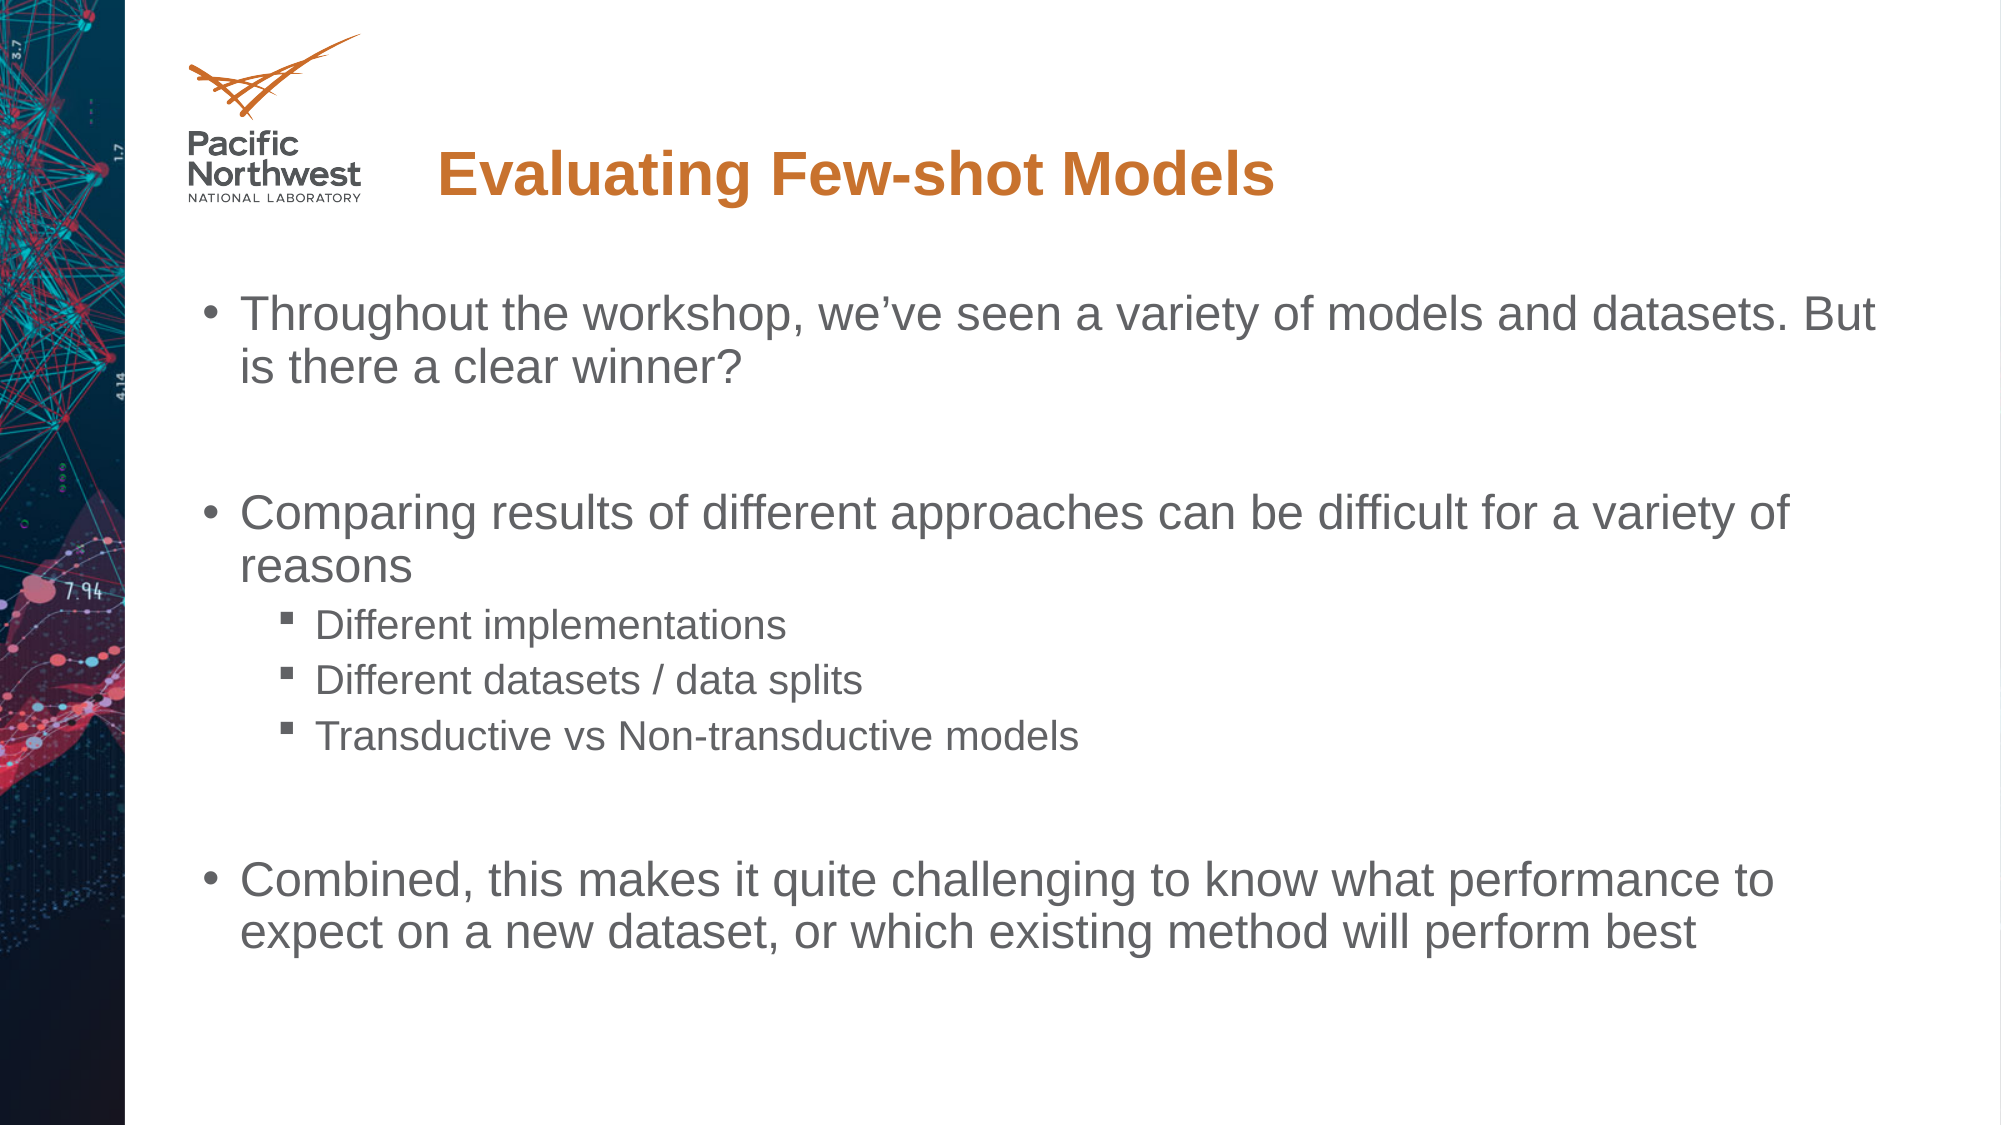

# Evaluating Few-shot Models
Throughout the workshop, we’ve seen a variety of models and datasets. But is there a clear winner?

Comparing results of different approaches can be difficult for a variety of reasons
Different implementations
Different datasets / data splits
Transductive vs Non-transductive models

Combined, this makes it quite challenging to know what performance to expect on a new dataset, or which existing method will perform best